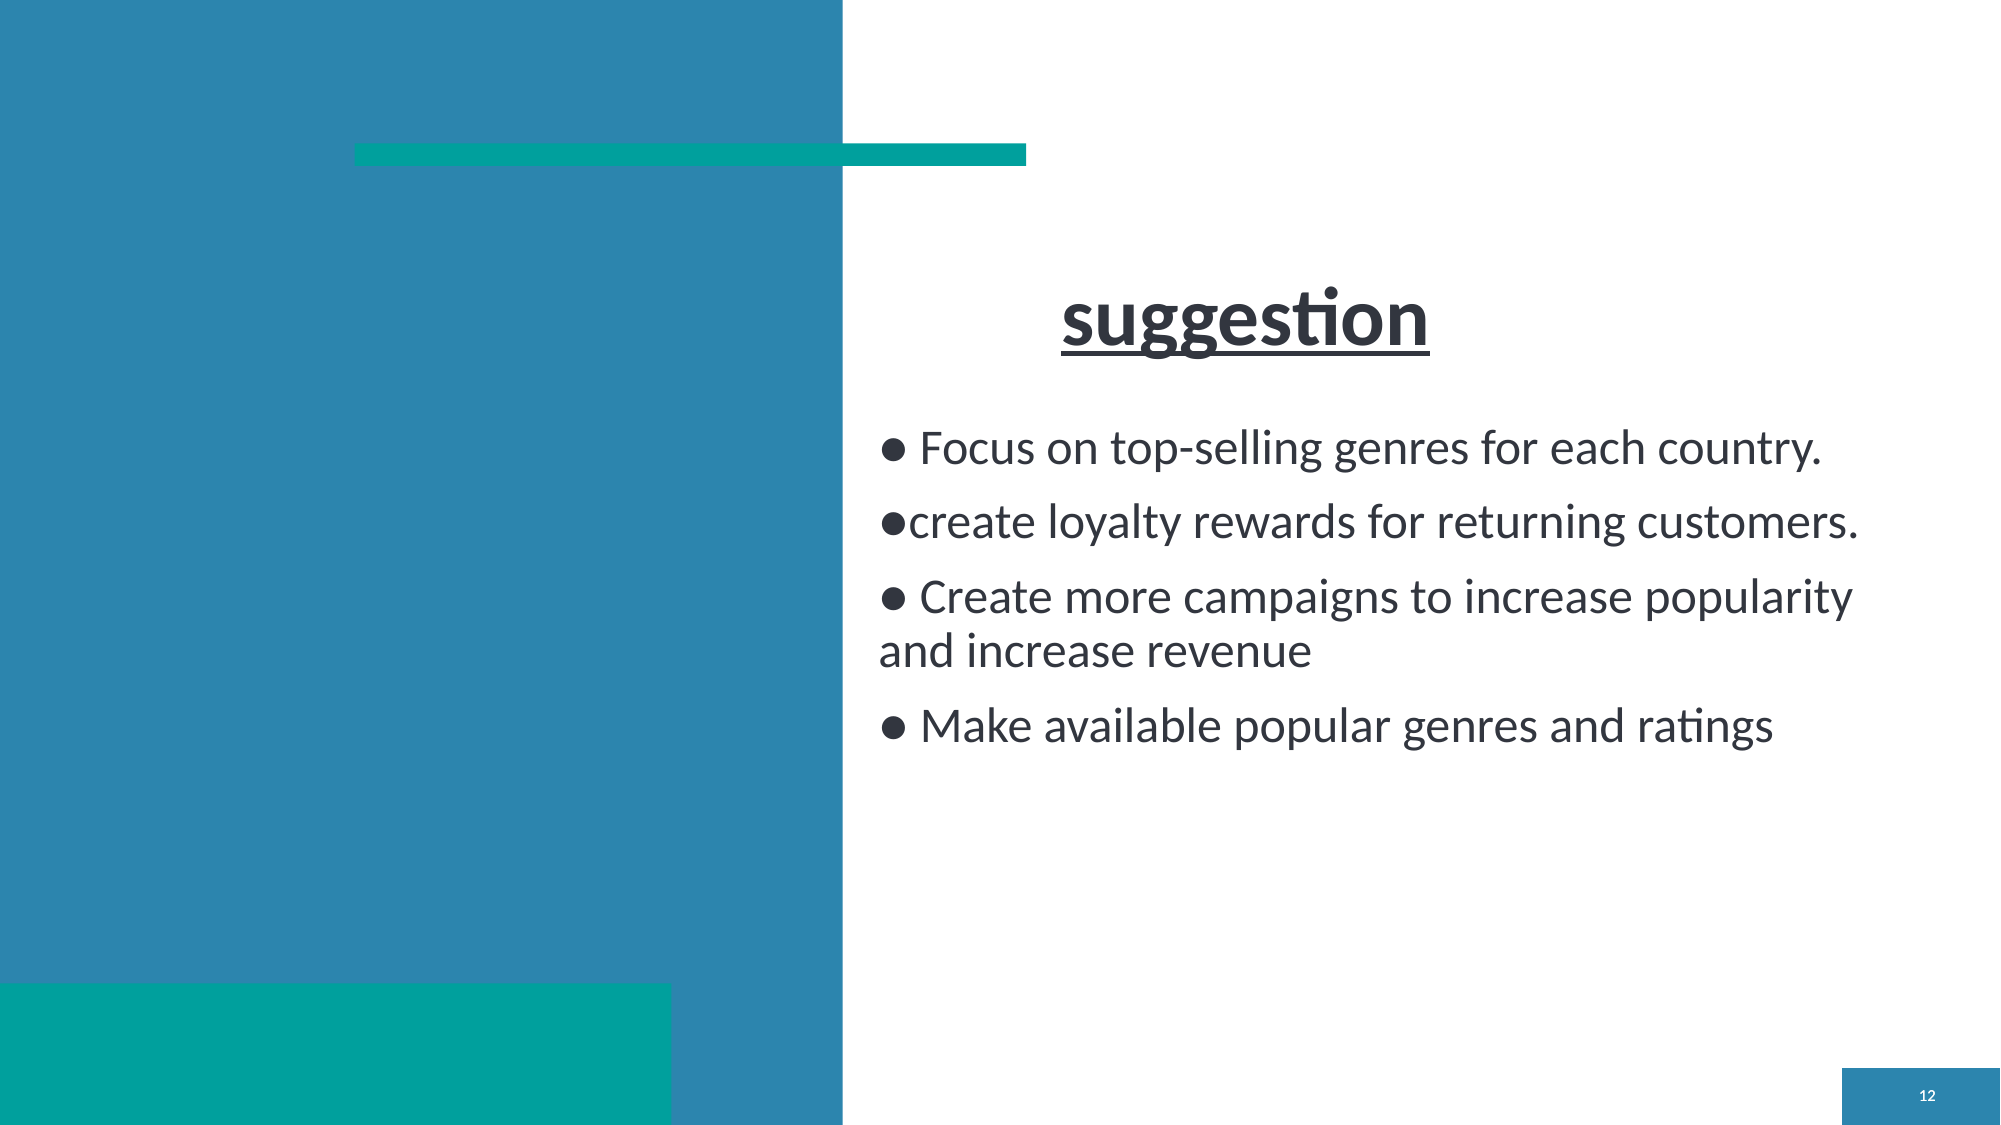

# suggestion
● Focus on top-selling genres for each country.
●create loyalty rewards for returning customers.
● Create more campaigns to increase popularity and increase revenue
● Make available popular genres and ratings

12
12